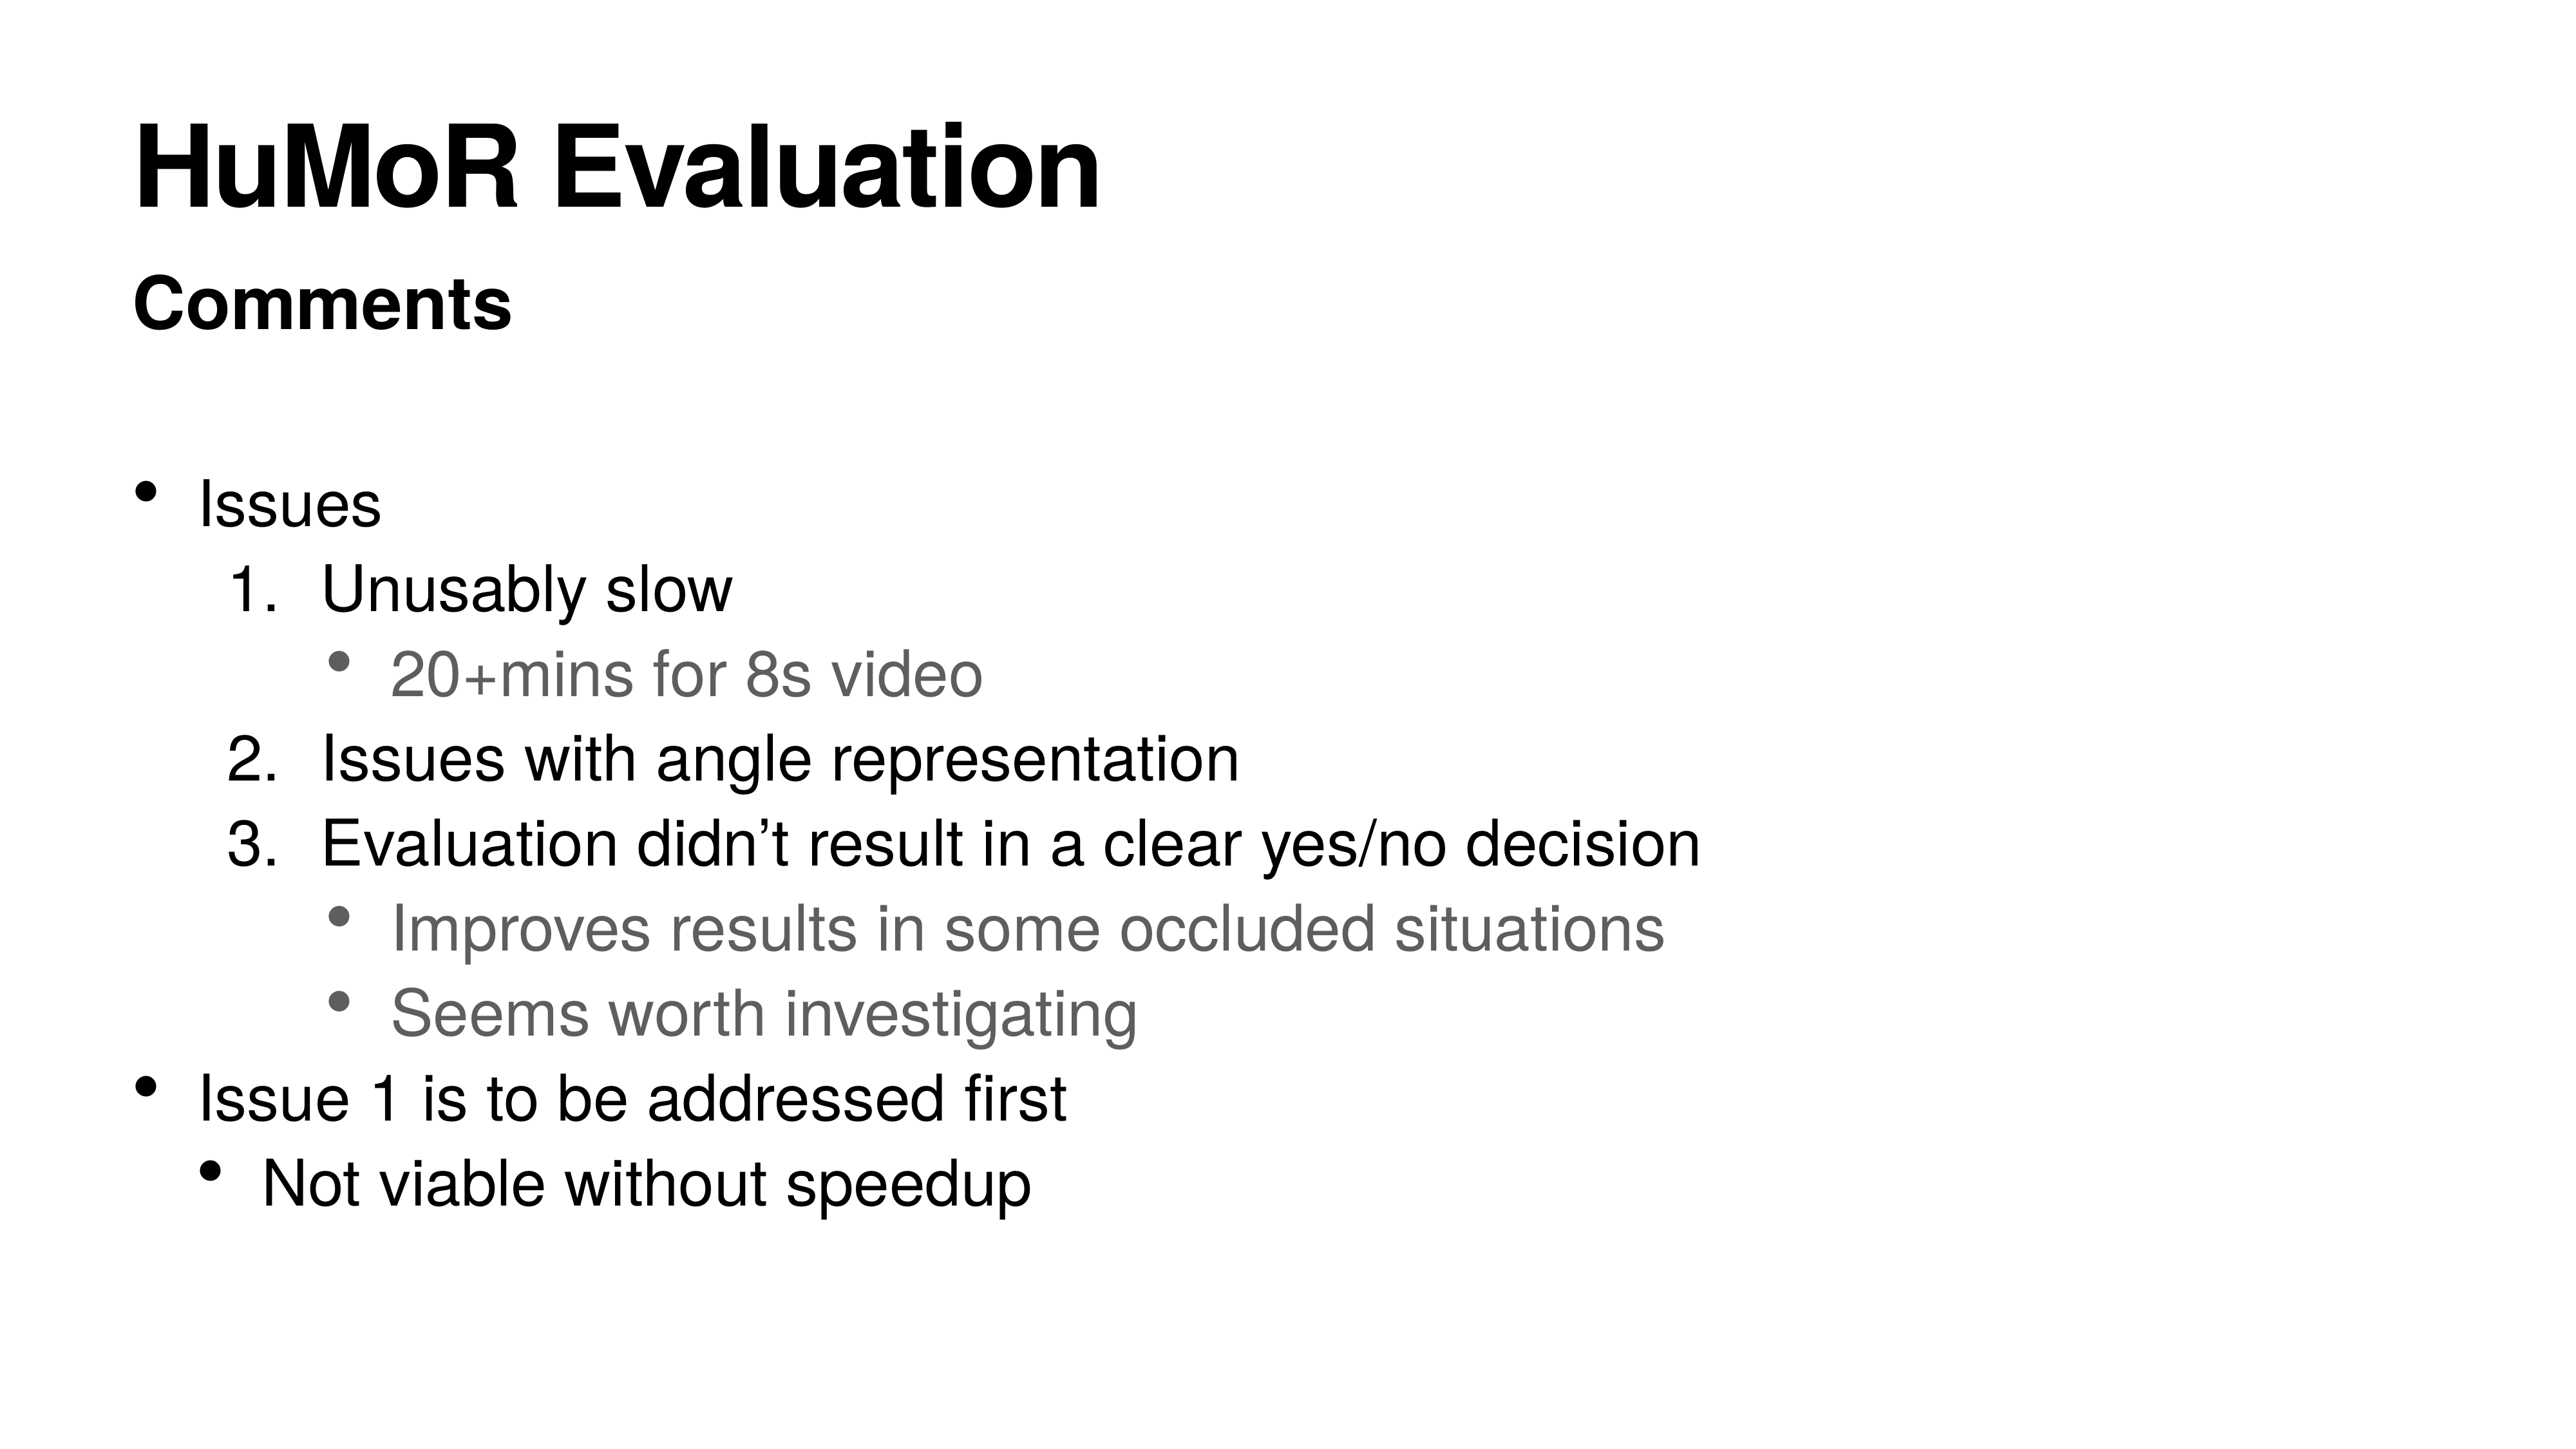

# HuMoR Evaluation
Comments
Issues
Unusably slow
20+mins for 8s video
Issues with angle representation
Evaluation didn’t result in a clear yes/no decision
Improves results in some occluded situations
Seems worth investigating
Issue 1 is to be addressed first
Not viable without speedup